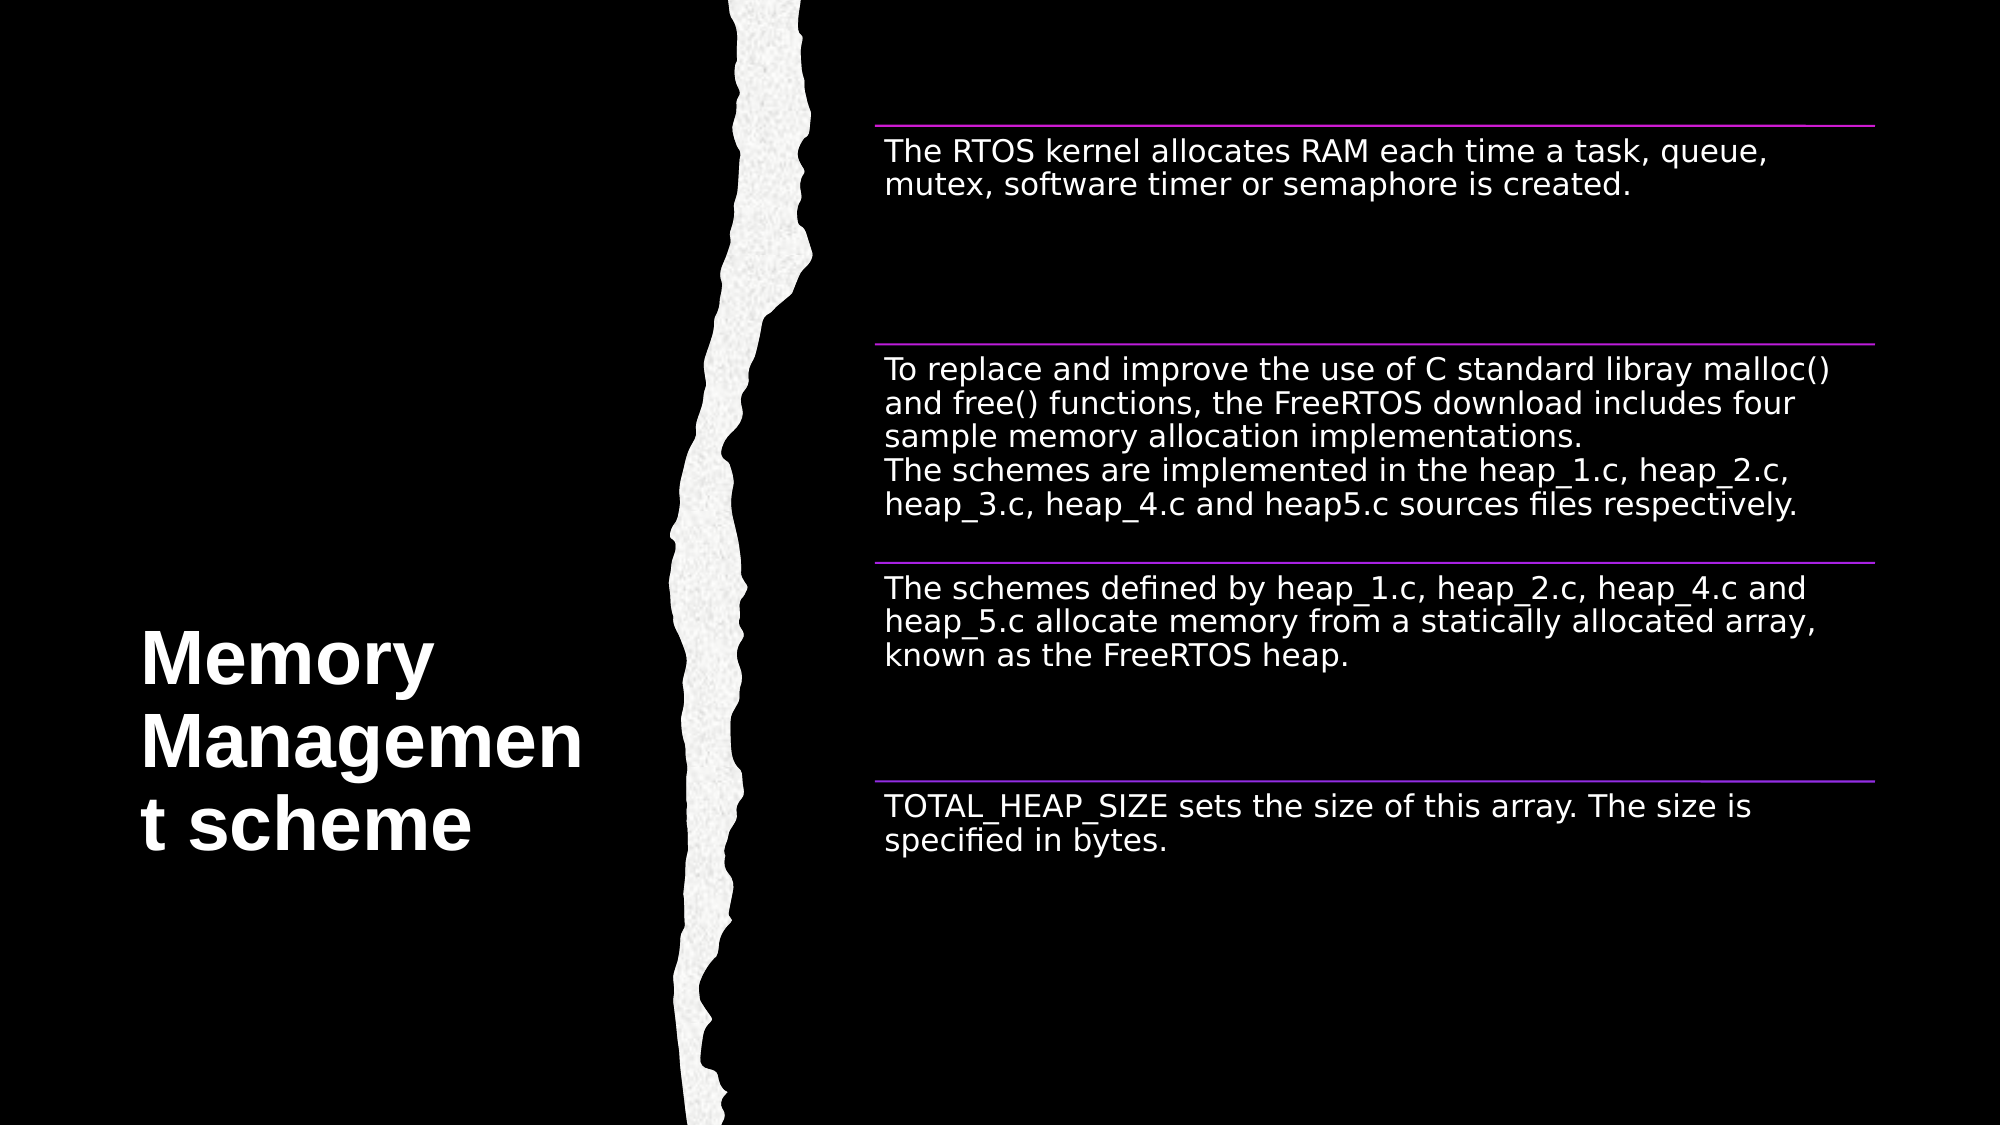

The RTOS kernel allocates RAM each time a task, queue, mutex, software timer or semaphore is created.
To replace and improve the use of C standard libray malloc() and free() functions, the FreeRTOS download includes four sample memory allocation implementations.
The schemes are implemented in the heap_1.c, heap_2.c, heap_3.c, heap_4.c and heap5.c sources files respectively.
The schemes defined by heap_1.c, heap_2.c, heap_4.c and heap_5.c allocate memory from a statically allocated array, known as the FreeRTOS heap.
TOTAL_HEAP_SIZE sets the size of this array. The size is specified in bytes.
# Memory Management scheme